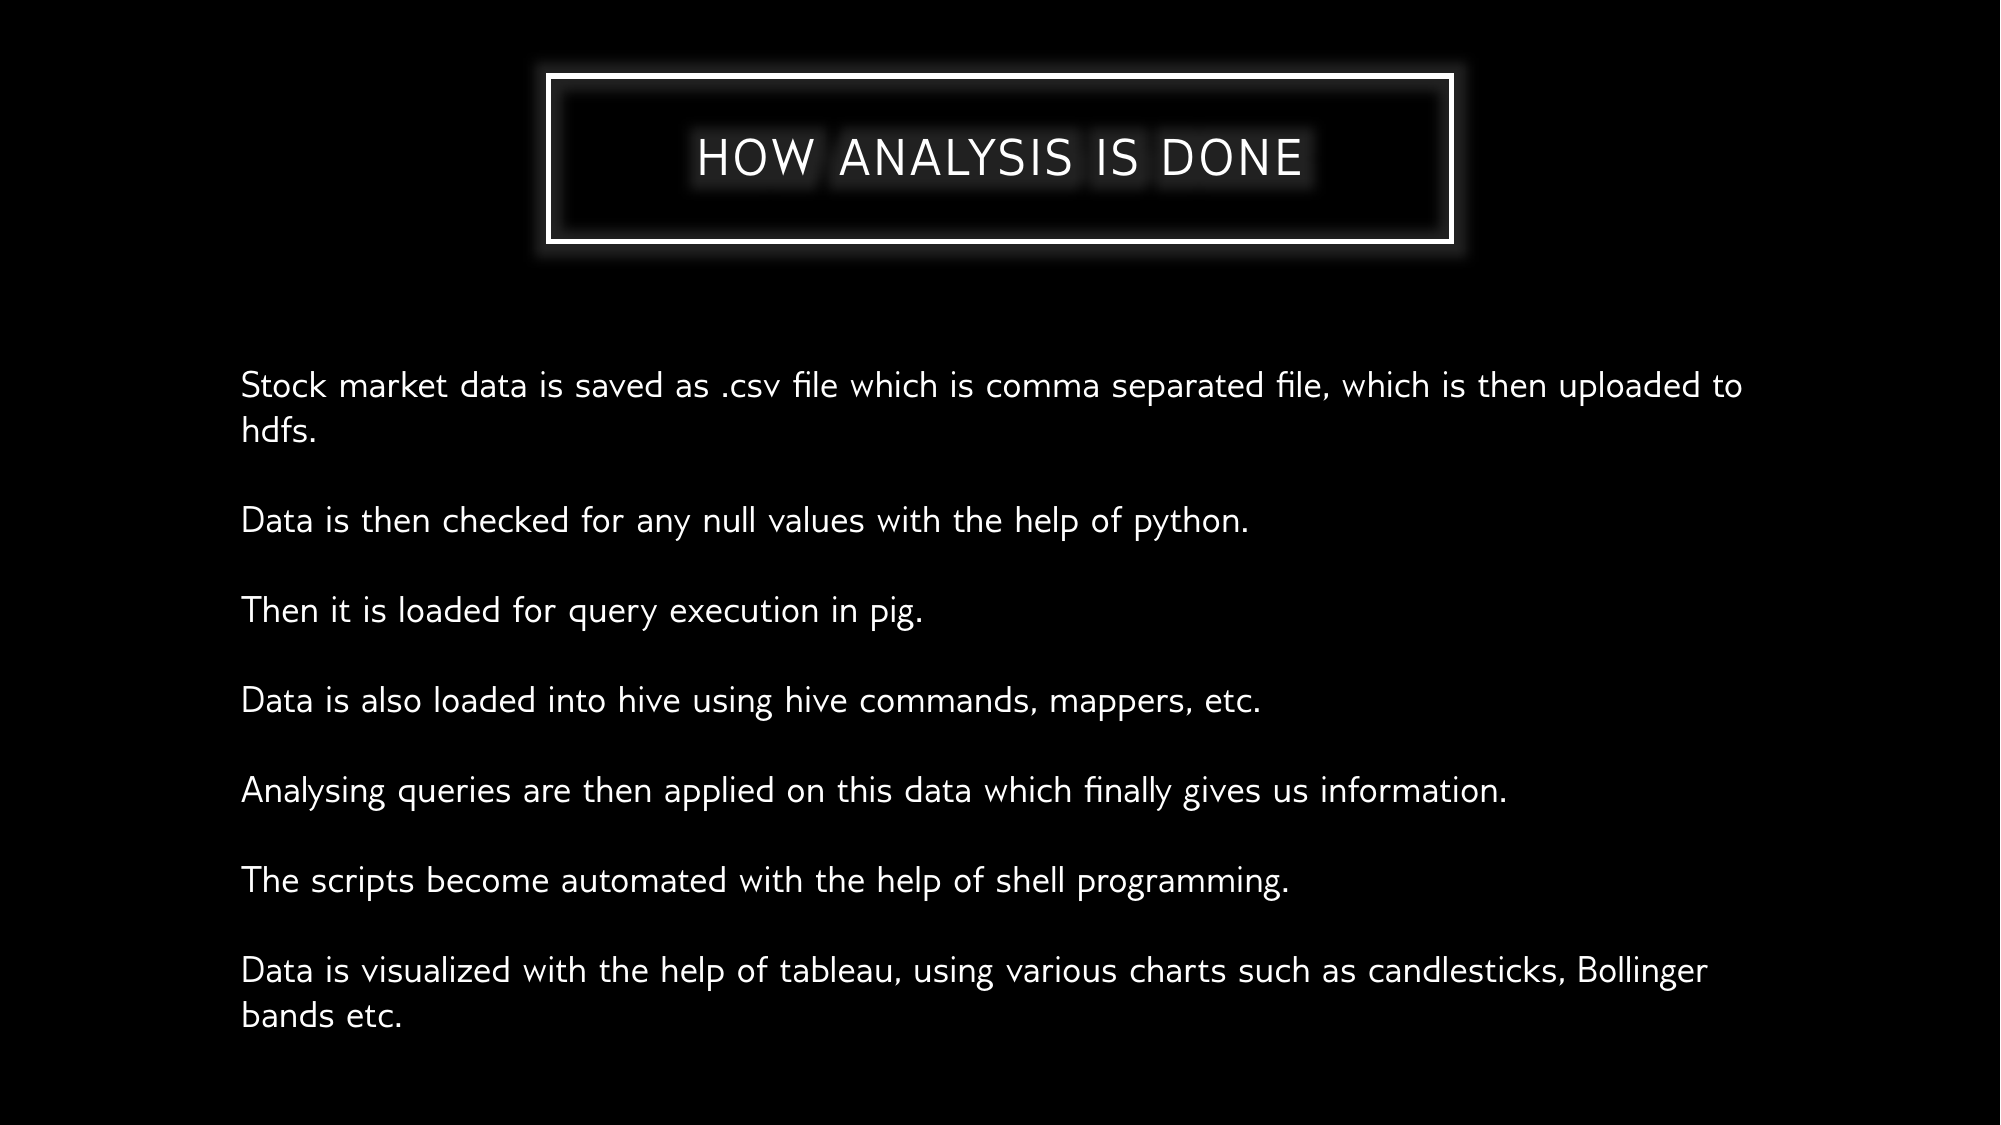

How analysis is done
Stock market data is saved as .csv file which is comma separated file, which is then uploaded to hdfs.

Data is then checked for any null values with the help of python.

Then it is loaded for query execution in pig.

Data is also loaded into hive using hive commands, mappers, etc.

Analysing queries are then applied on this data which finally gives us information.

The scripts become automated with the help of shell programming.

Data is visualized with the help of tableau, using various charts such as candlesticks, Bollinger bands etc.